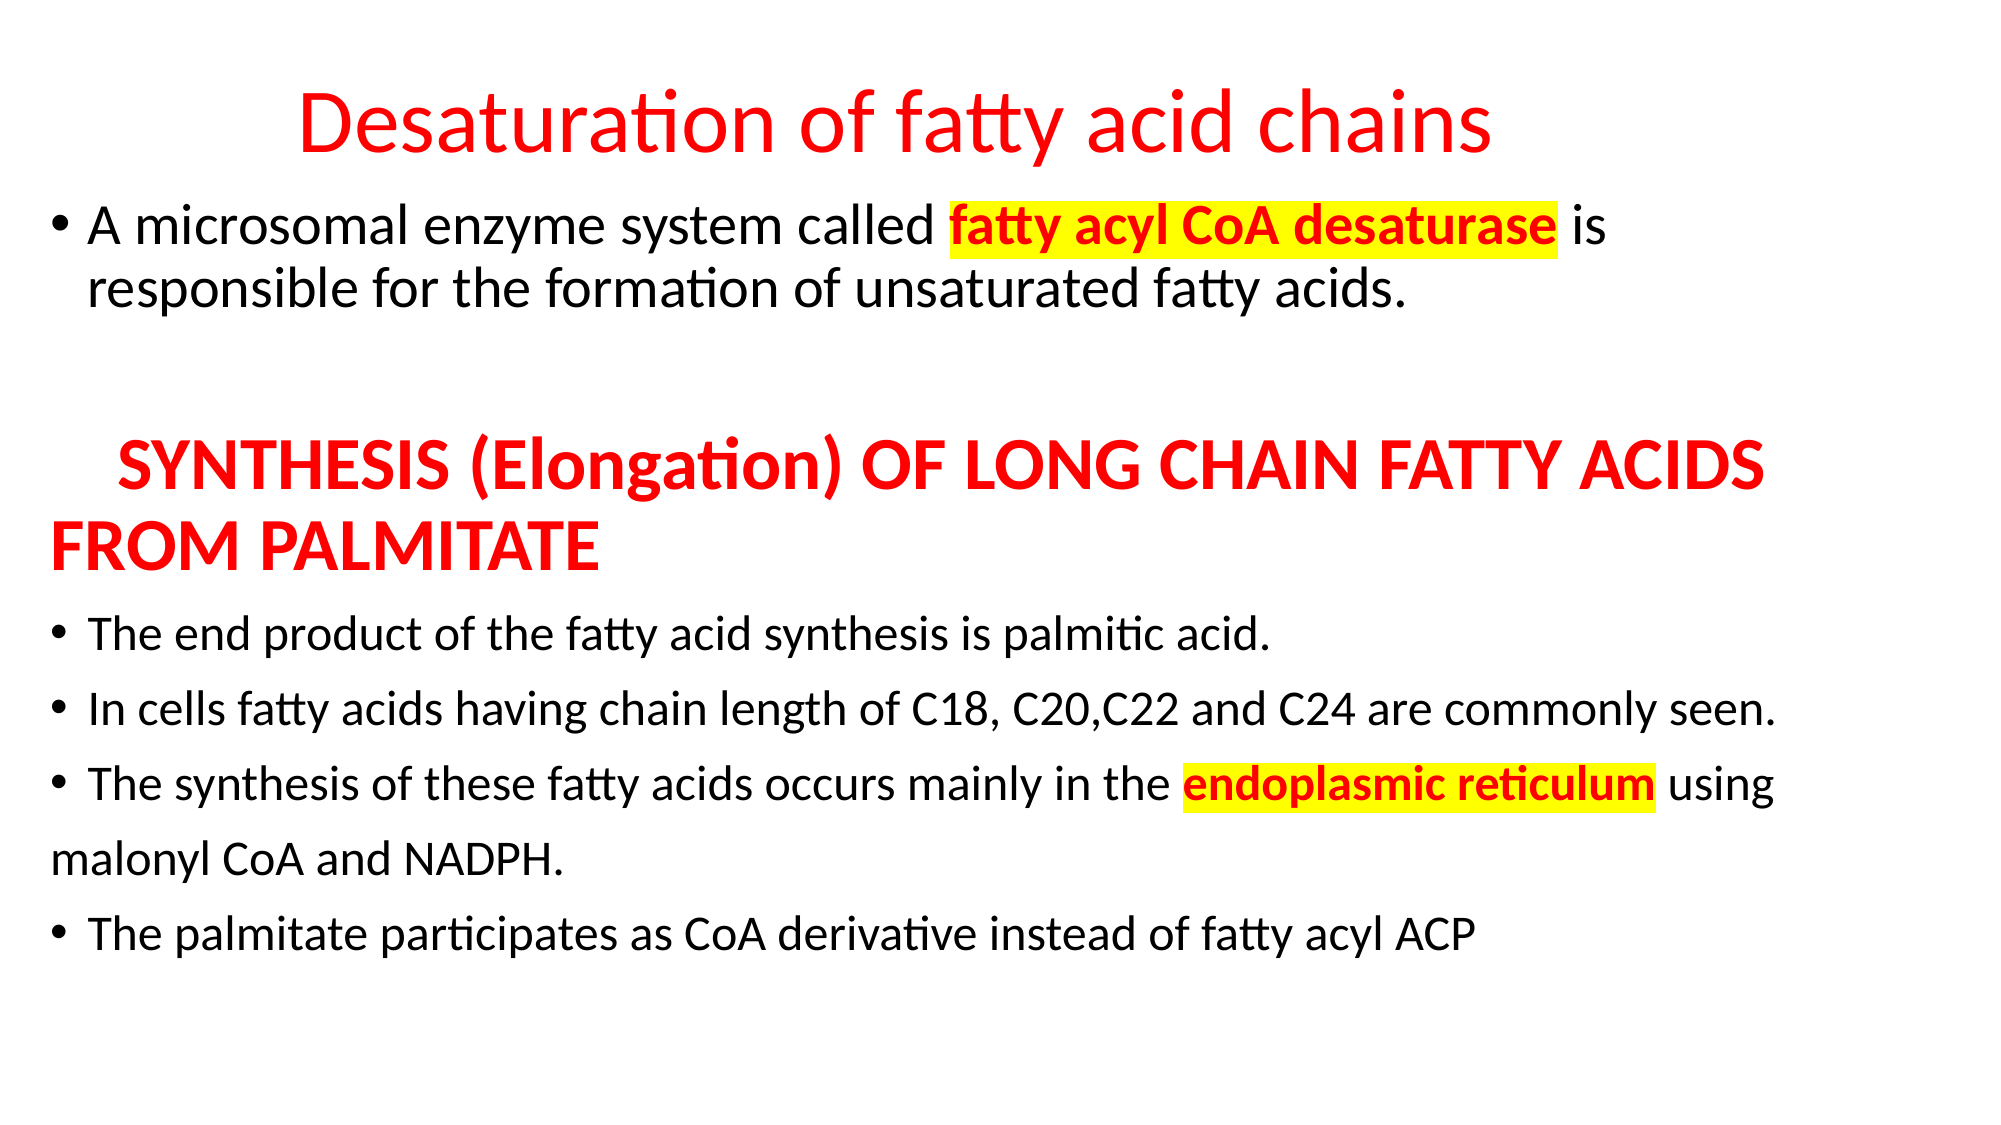

# Desaturation of fatty acid chains

A microsomal enzyme system called fatty acyl CoA desaturase is responsible for the formation of unsaturated fatty acids.

    SYNTHESIS (Elongation) OF LONG CHAIN FATTY ACIDS   FROM PALMITATE
The end product of the fatty acid synthesis is palmitic acid.
In cells fatty acids having chain length of C18, C20,C22 and C24 are commonly seen.
The synthesis of these fatty acids occurs mainly in the endoplasmic reticulum using
malonyl CoA and NADPH.
The palmitate participates as CoA derivative instead of fatty acyl ACP